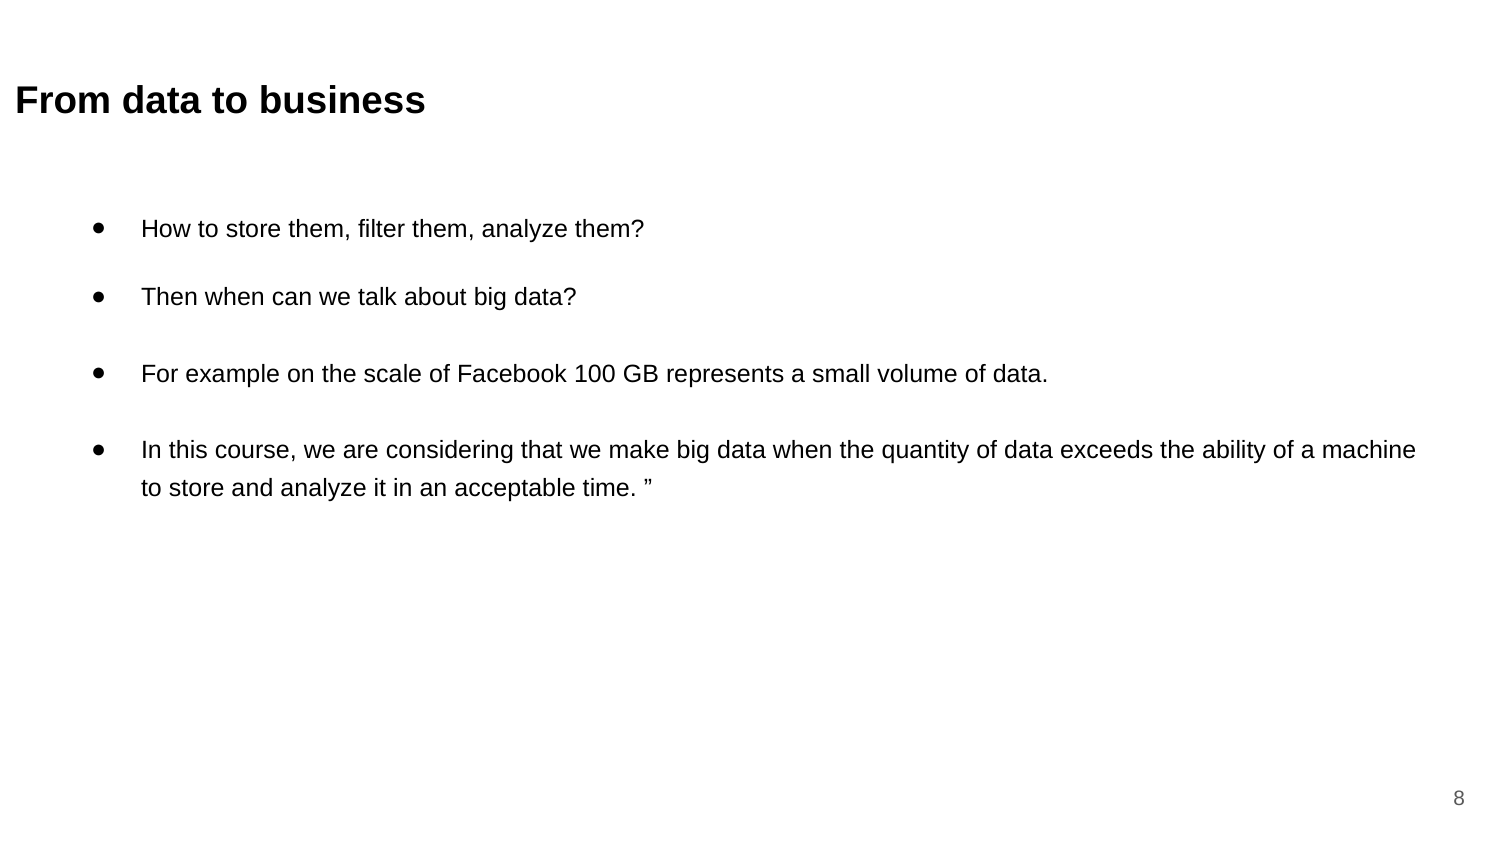

# From data to business

How to store them, filter them, analyze them?
Then when can we talk about big data?
For example on the scale of Facebook 100 GB represents a small volume of data.
In this course, we are considering that we make big data when the quantity of data exceeds the ability of a machine to store and analyze it in an acceptable time. ”

8